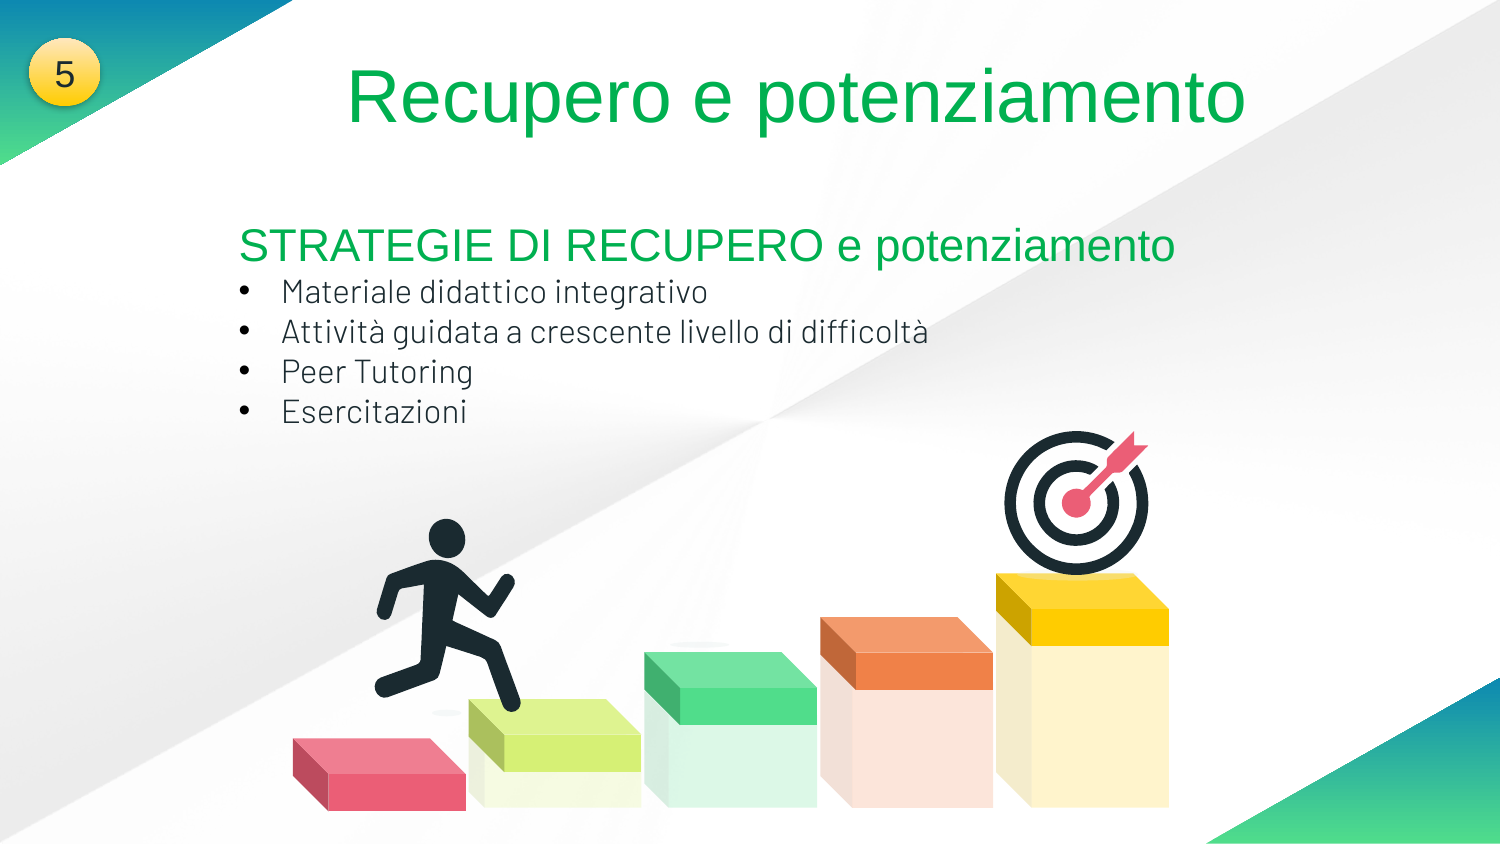

5
Recupero e potenziamento
STRATEGIE DI RECUPERO e potenziamento
 Materiale didattico integrativo
 Attività guidata a crescente livello di difficoltà
 Peer Tutoring
 Esercitazioni